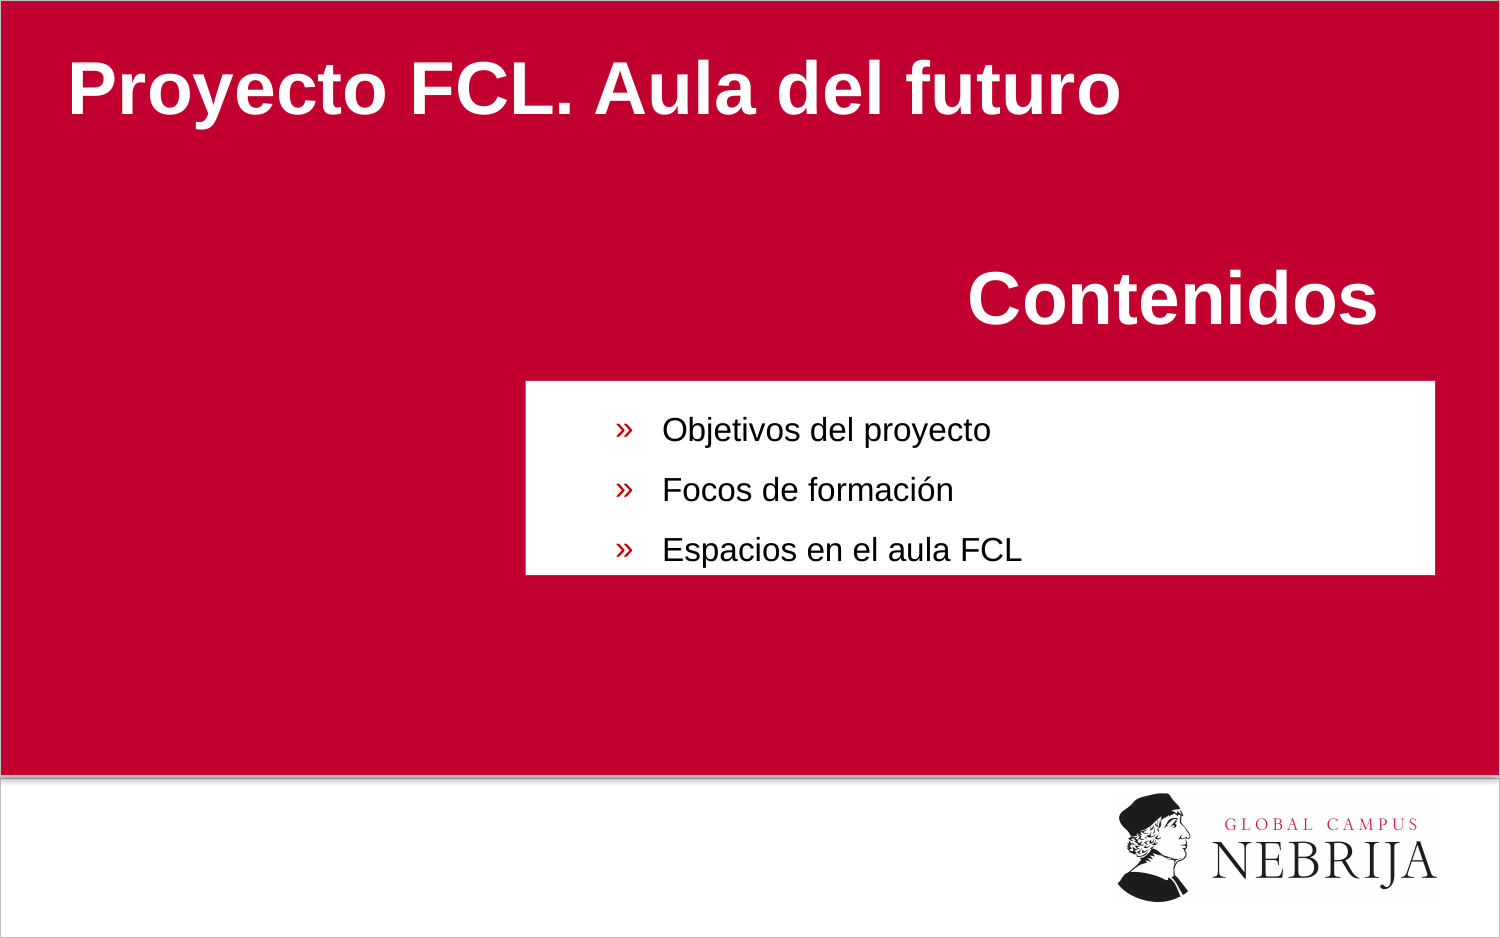

Proyecto FCL. Aula del futuro

						Contenidos

Objetivos del proyecto
Focos de formación
Espacios en el aula FCL